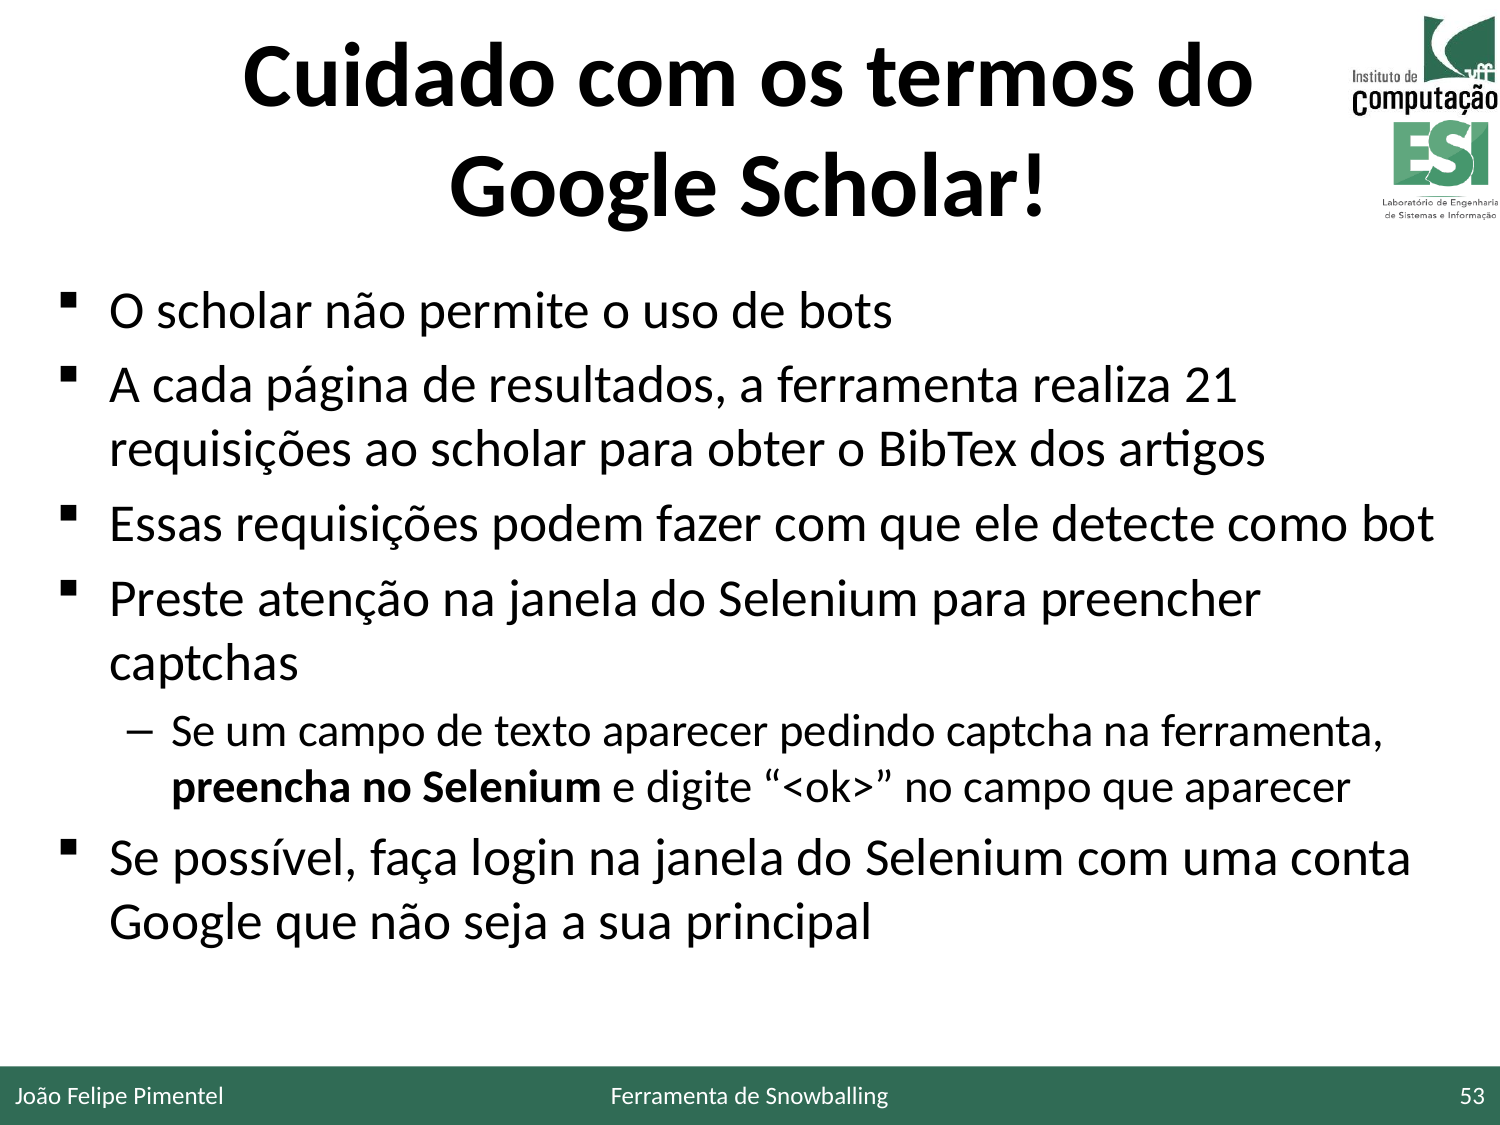

# Cuidado com os termos do Google Scholar!
O scholar não permite o uso de bots
A cada página de resultados, a ferramenta realiza 21 requisições ao scholar para obter o BibTex dos artigos
Essas requisições podem fazer com que ele detecte como bot
Preste atenção na janela do Selenium para preencher captchas
Se um campo de texto aparecer pedindo captcha na ferramenta, preencha no Selenium e digite “<ok>” no campo que aparecer
Se possível, faça login na janela do Selenium com uma conta Google que não seja a sua principal
João Felipe Pimentel
Ferramenta de Snowballing
53